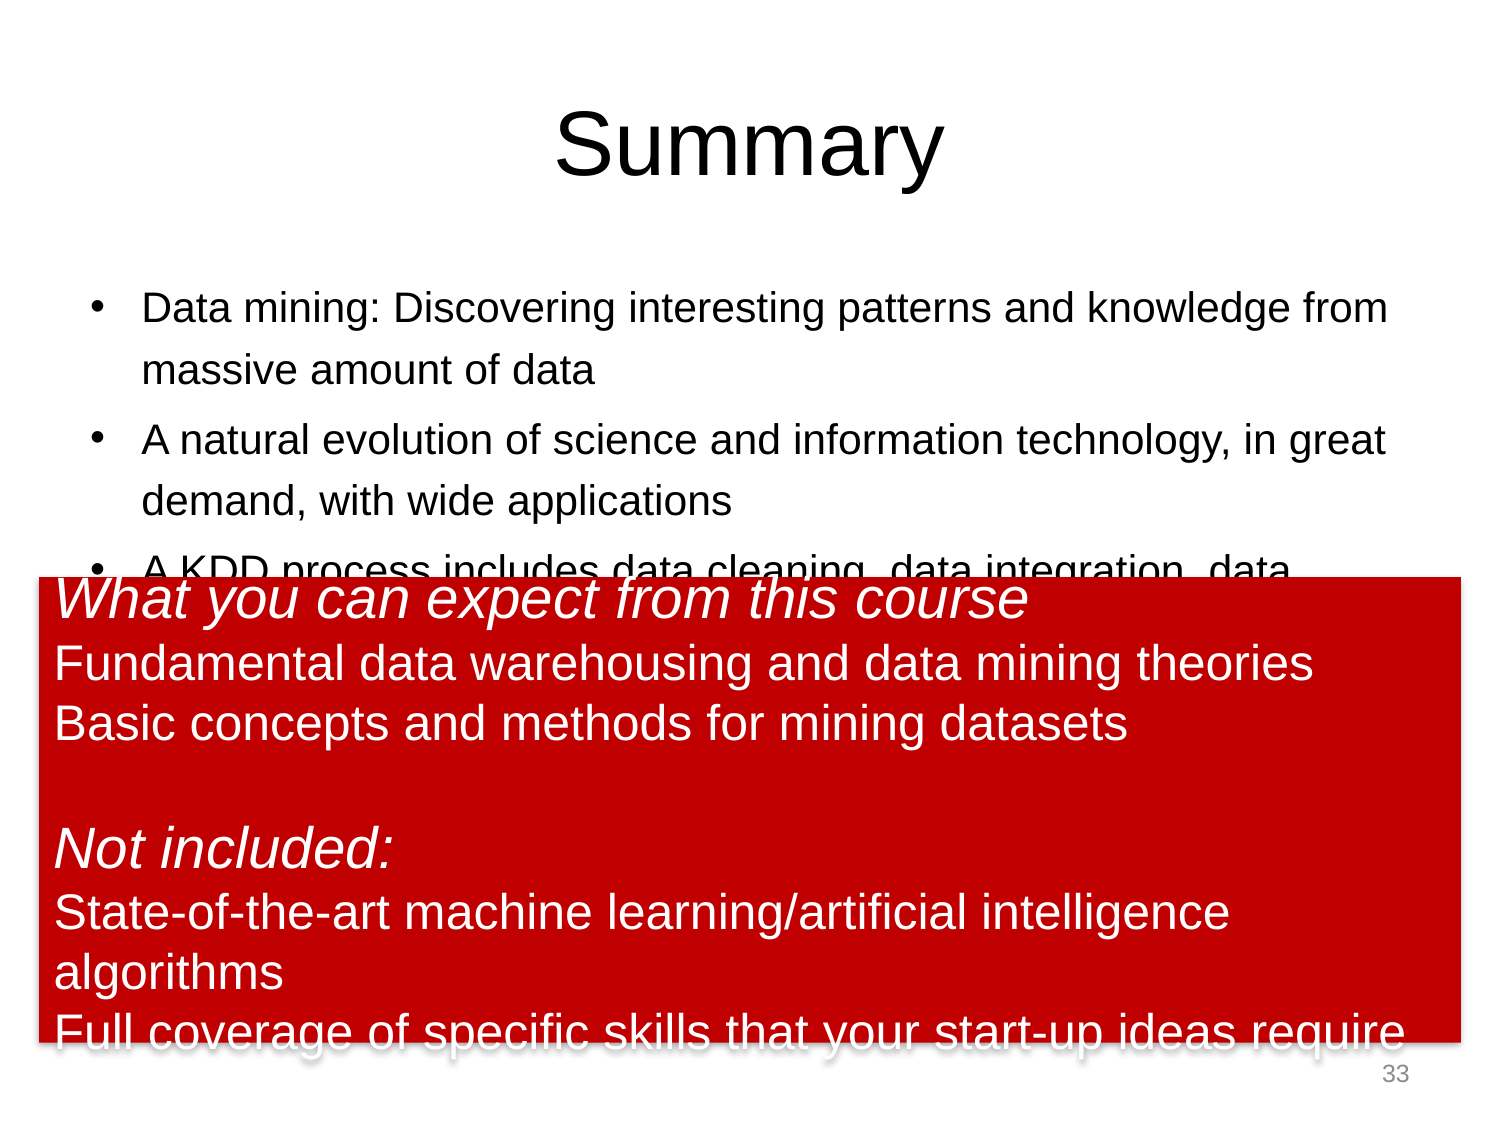

# Summary
Data mining: Discovering interesting patterns and knowledge from massive amount of data
A natural evolution of science and information technology, in great demand, with wide applications
A KDD process includes data cleaning, data integration, data selection, transformation, data mining, pattern evaluation, and knowledge presentation
Data mining functionalities: characterization, discrimination, association, classification, clustering, trend and outlier analysis, …
Data mining technologies and applications
Research challenges in data mining
What you can expect from this course
Fundamental data warehousing and data mining theories
Basic concepts and methods for mining datasets

Not included:
State-of-the-art machine learning/artificial intelligence algorithms
Full coverage of specific skills that your start-up ideas require
33